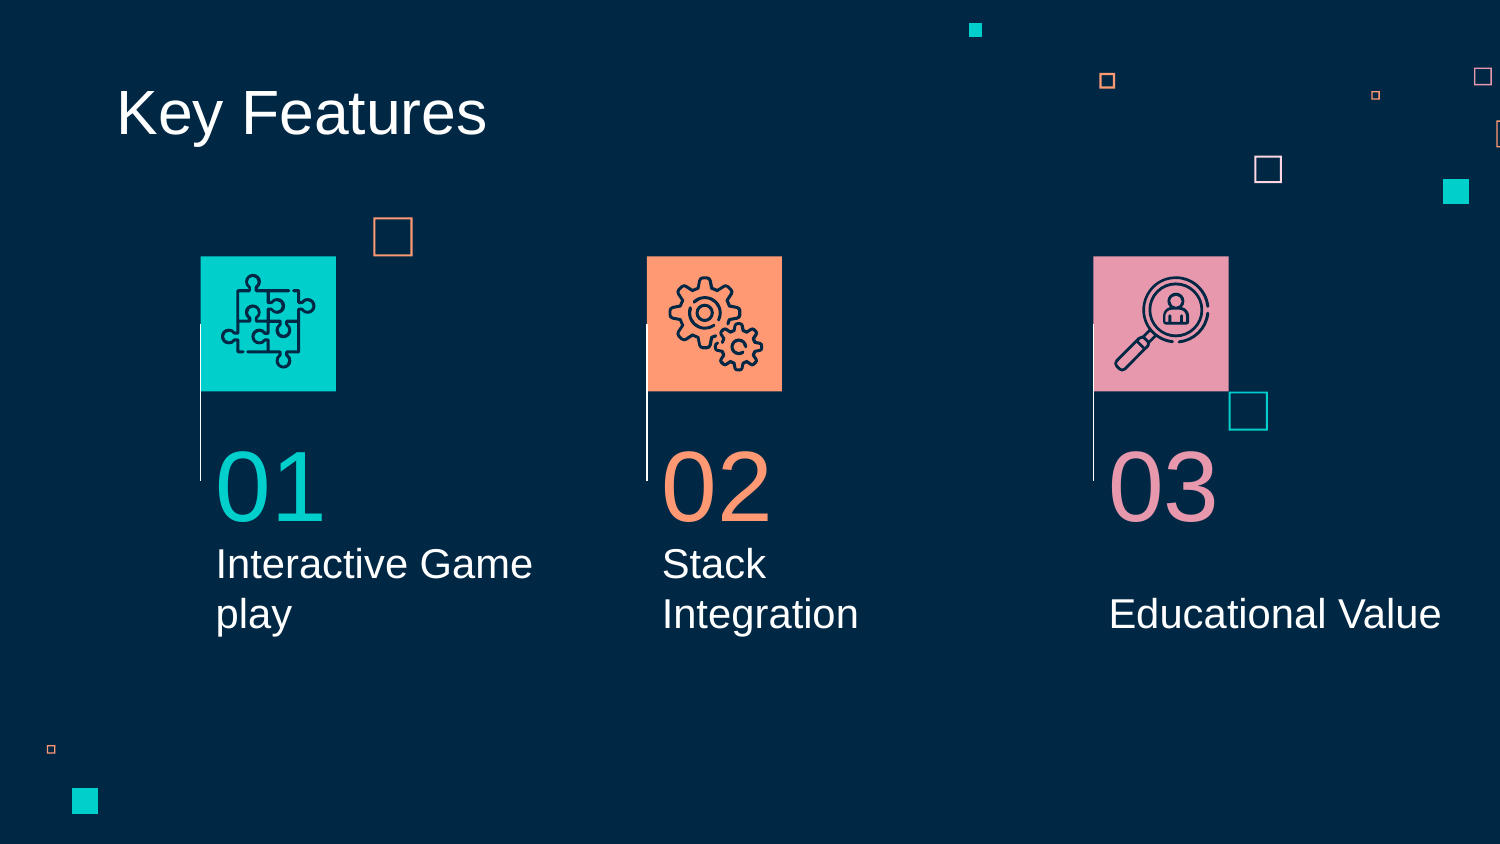

Key Features

01
02
03
# Interactive Game play
Stack Integration
Educational Value